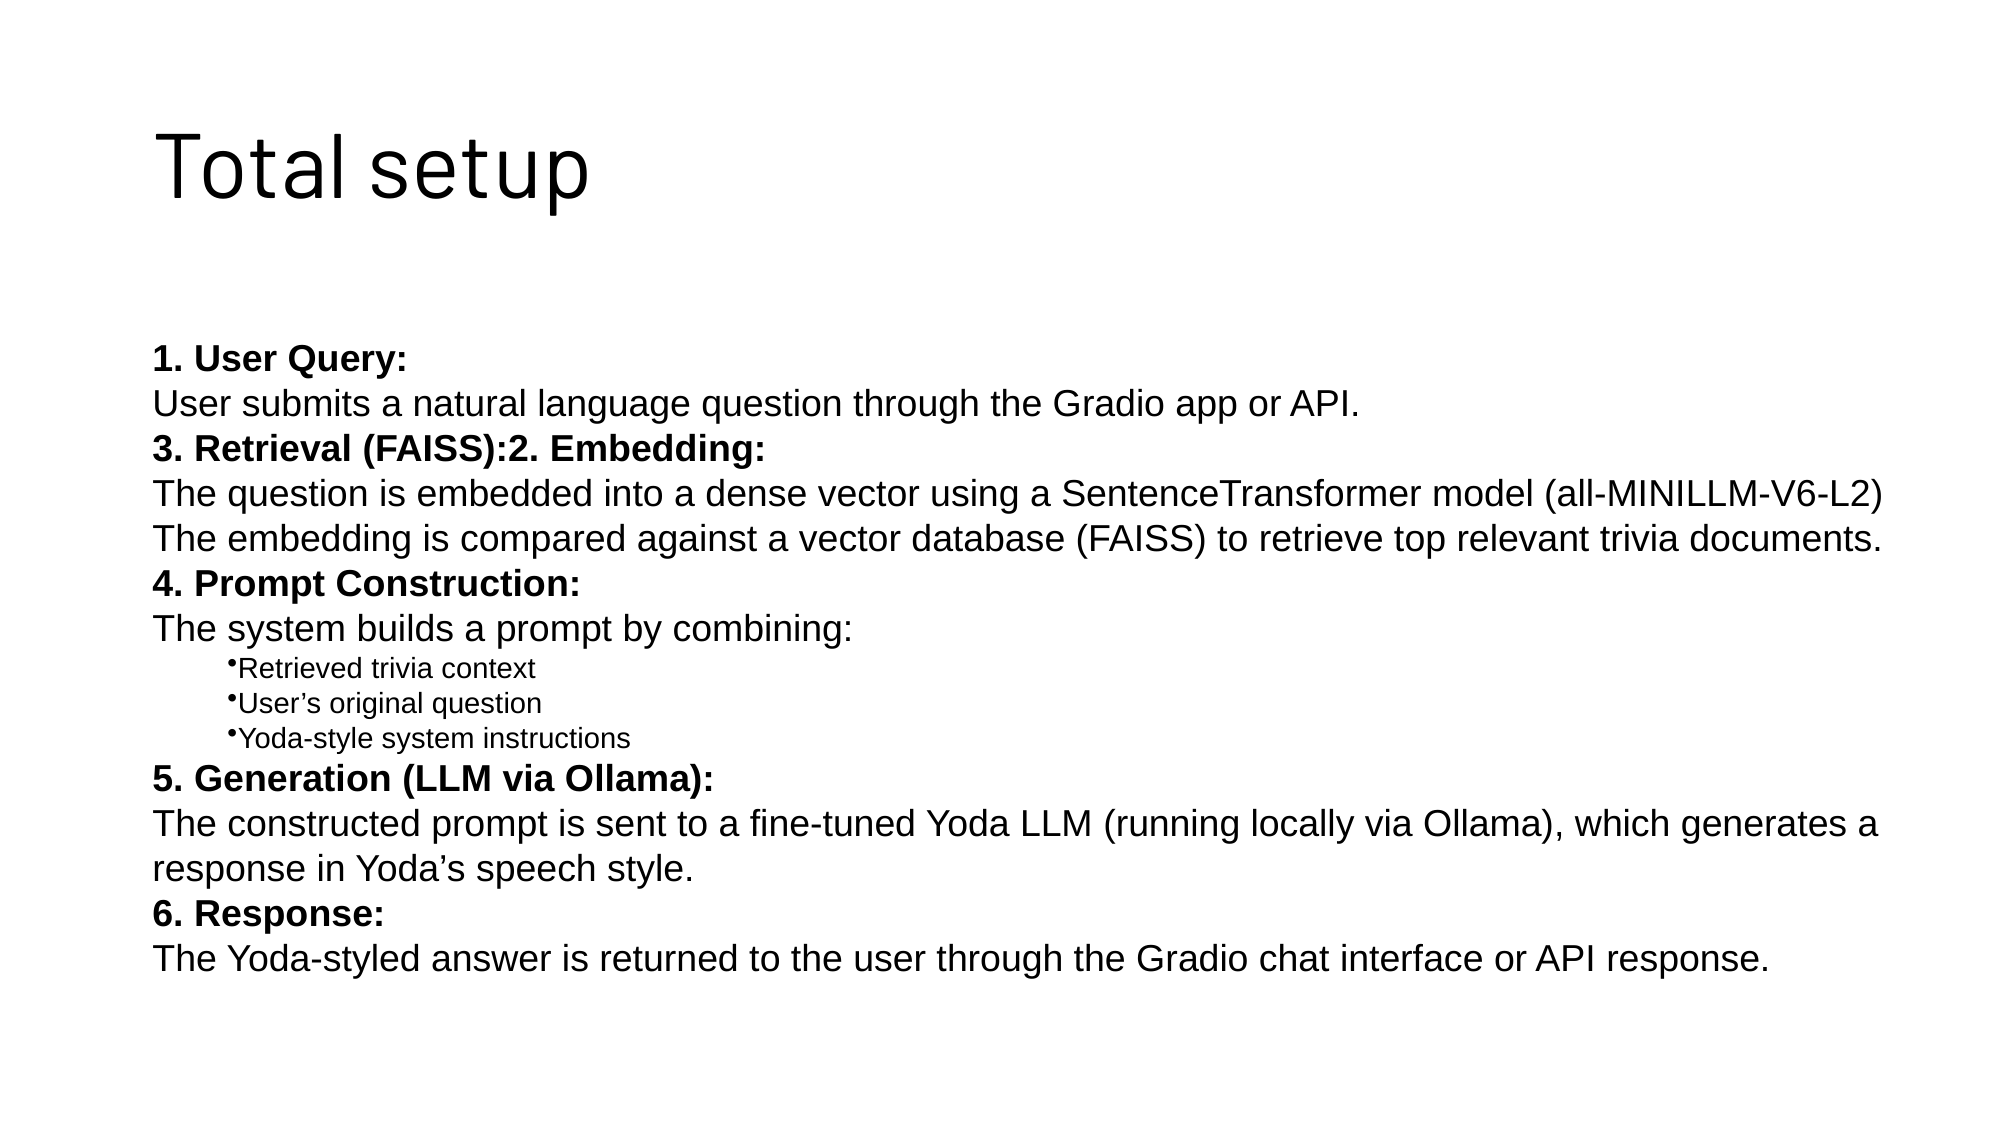

# Total setup
1. User Query:
User submits a natural language question through the Gradio app or API.
3. Retrieval (FAISS):2. Embedding:
The question is embedded into a dense vector using a SentenceTransformer model (all-MINILLM-V6-L2)
The embedding is compared against a vector database (FAISS) to retrieve top relevant trivia documents.
4. Prompt Construction:
The system builds a prompt by combining:
Retrieved trivia context
User’s original question
Yoda-style system instructions
5. Generation (LLM via Ollama):
The constructed prompt is sent to a fine-tuned Yoda LLM (running locally via Ollama), which generates a
response in Yoda’s speech style.
6. Response:
The Yoda-styled answer is returned to the user through the Gradio chat interface or API response.